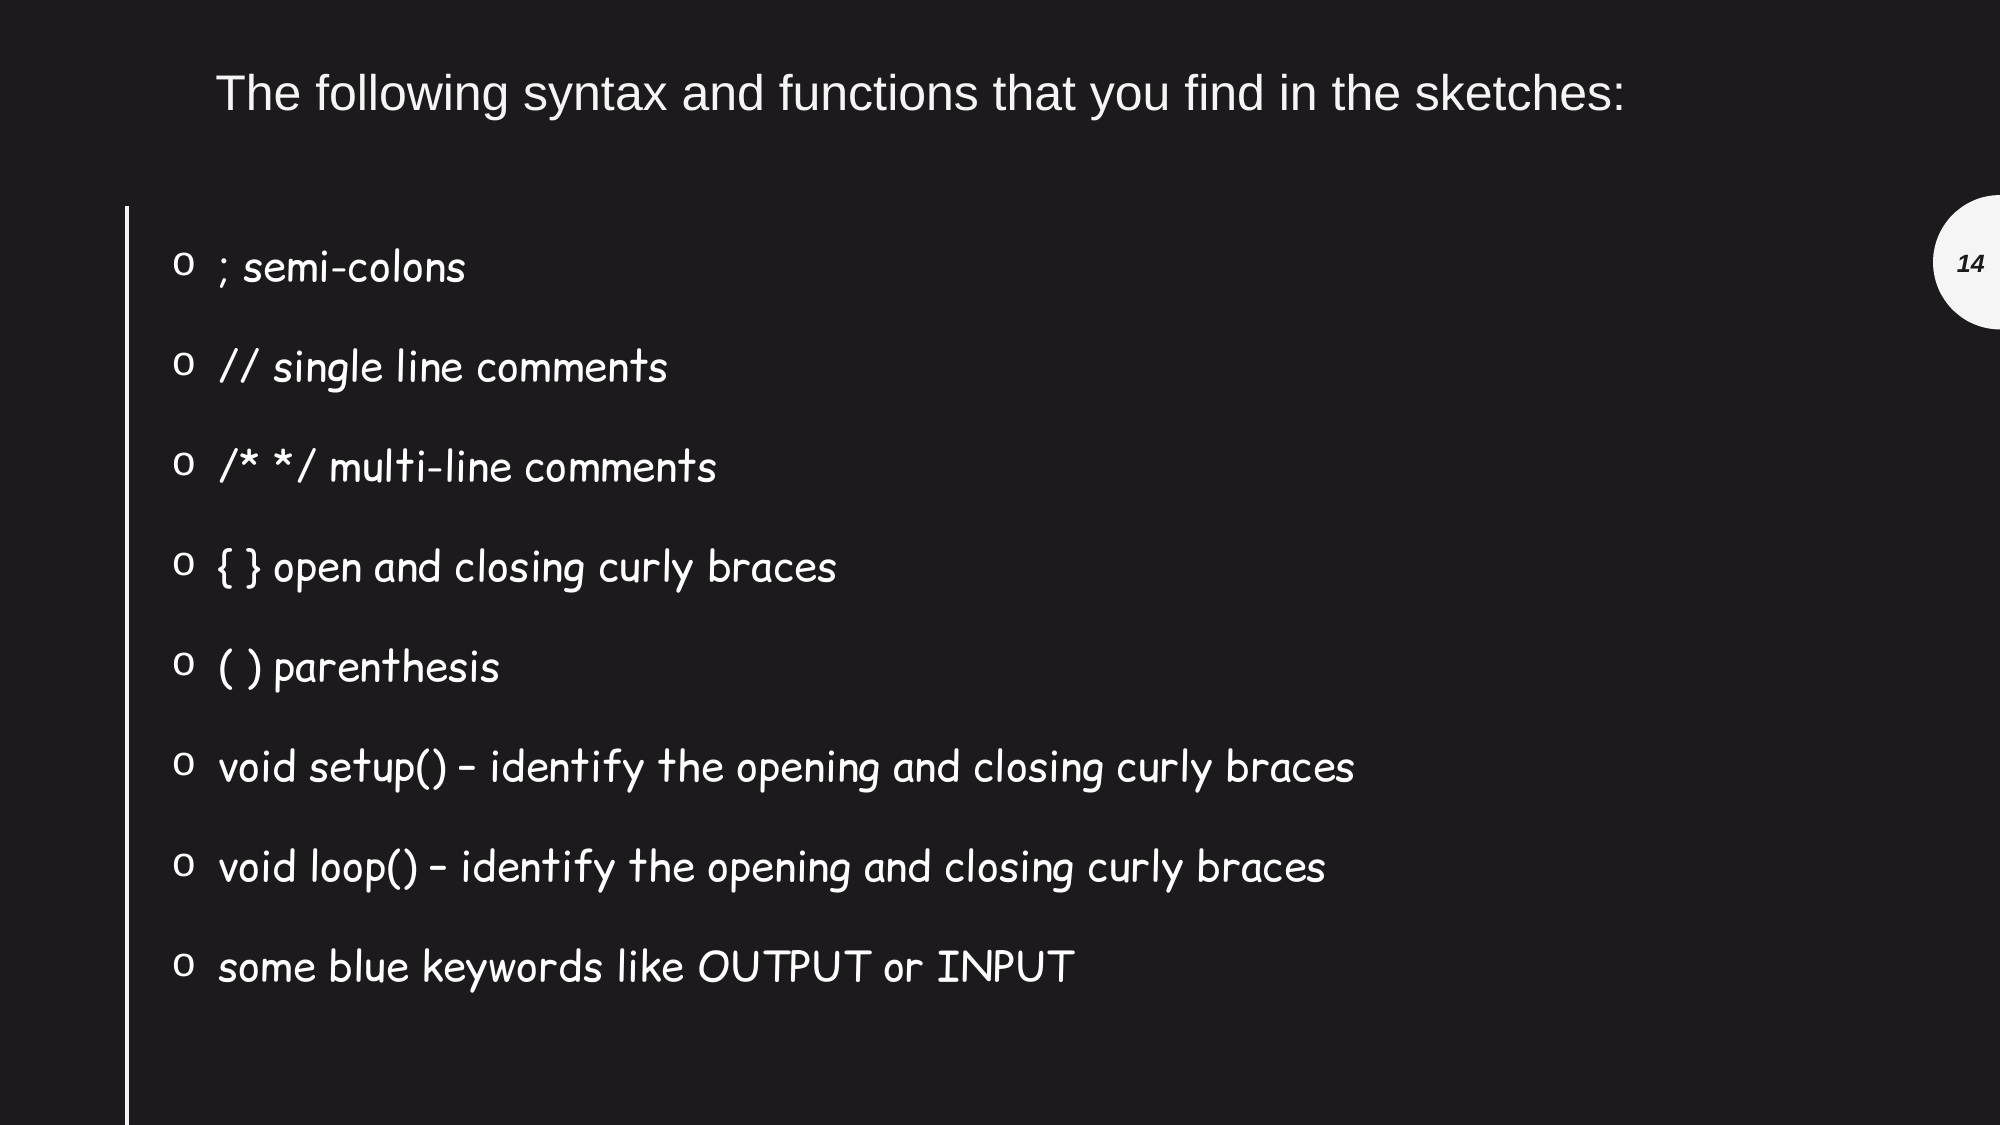

The following syntax and functions that you find in the sketches:
; semi-colons

// single line comments

/* */ multi-line comments

{ } open and closing curly braces

( ) parenthesis

void setup() – identify the opening and closing curly braces

void loop() – identify the opening and closing curly braces

some blue keywords like OUTPUT or INPUT

14